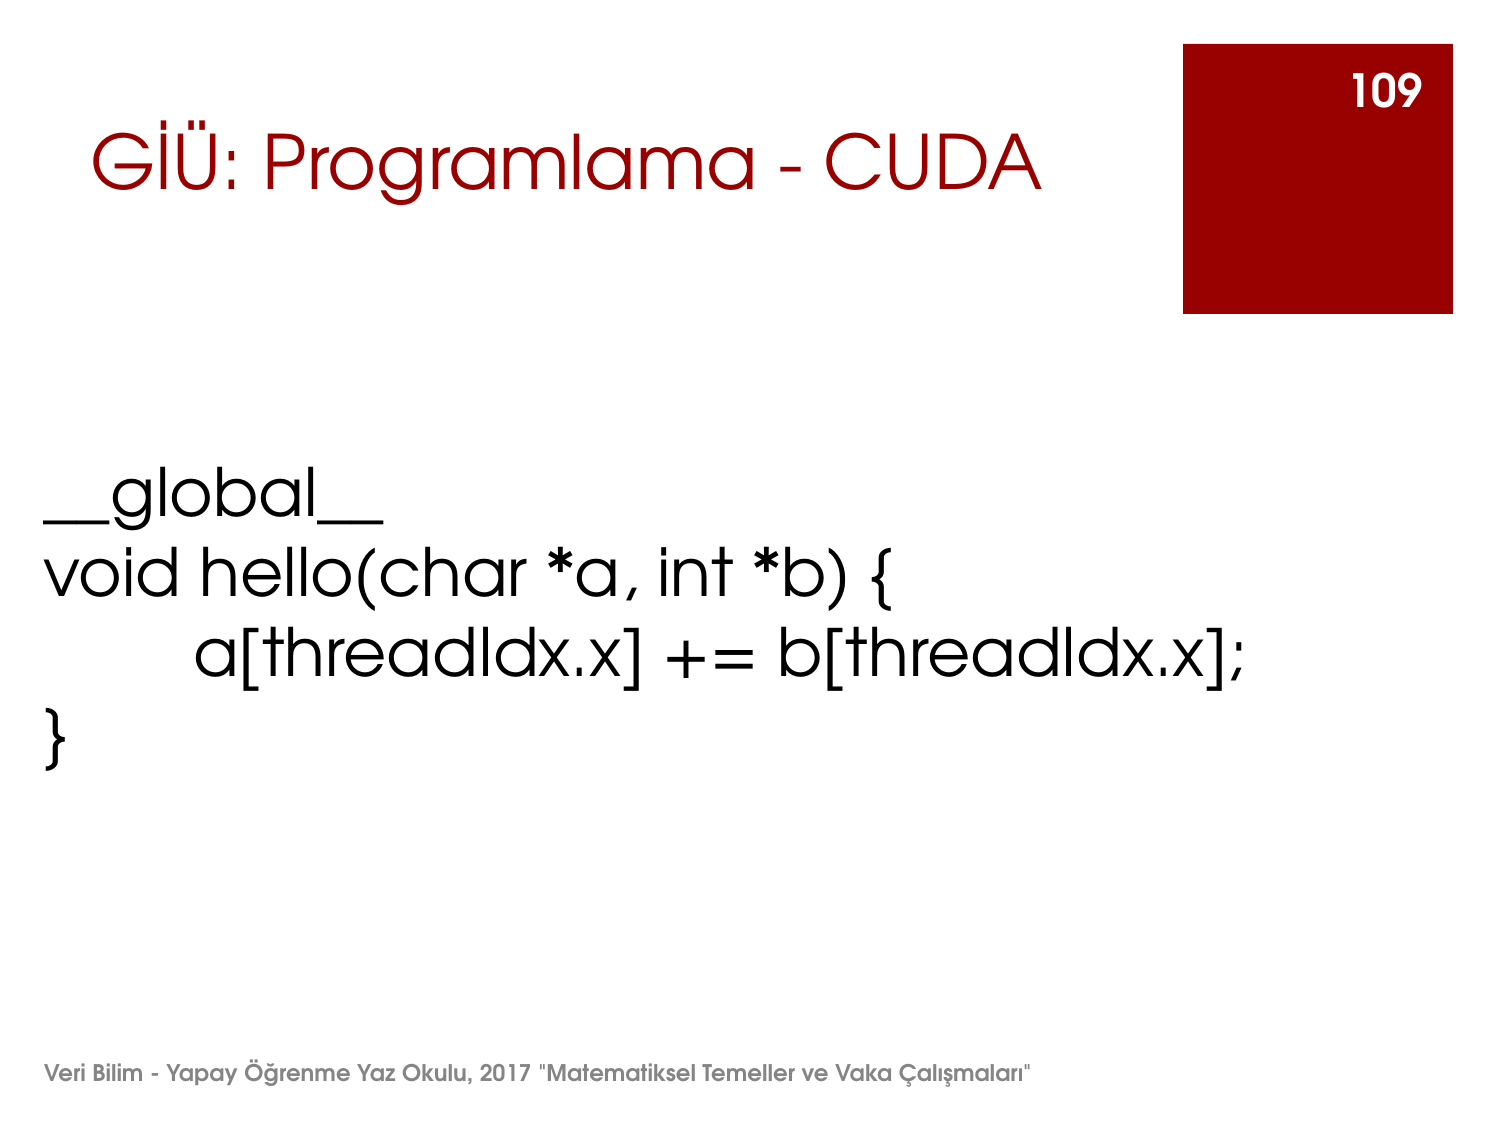

# GİÜ: Programlama - CUDA
109

__global__
void hello(char *a, int *b) {
	a[threadIdx.x] += b[threadIdx.x];
}

Veri Bilim - Yapay Öğrenme Yaz Okulu, 2017 "Matematiksel Temeller ve Vaka Çalışmaları"